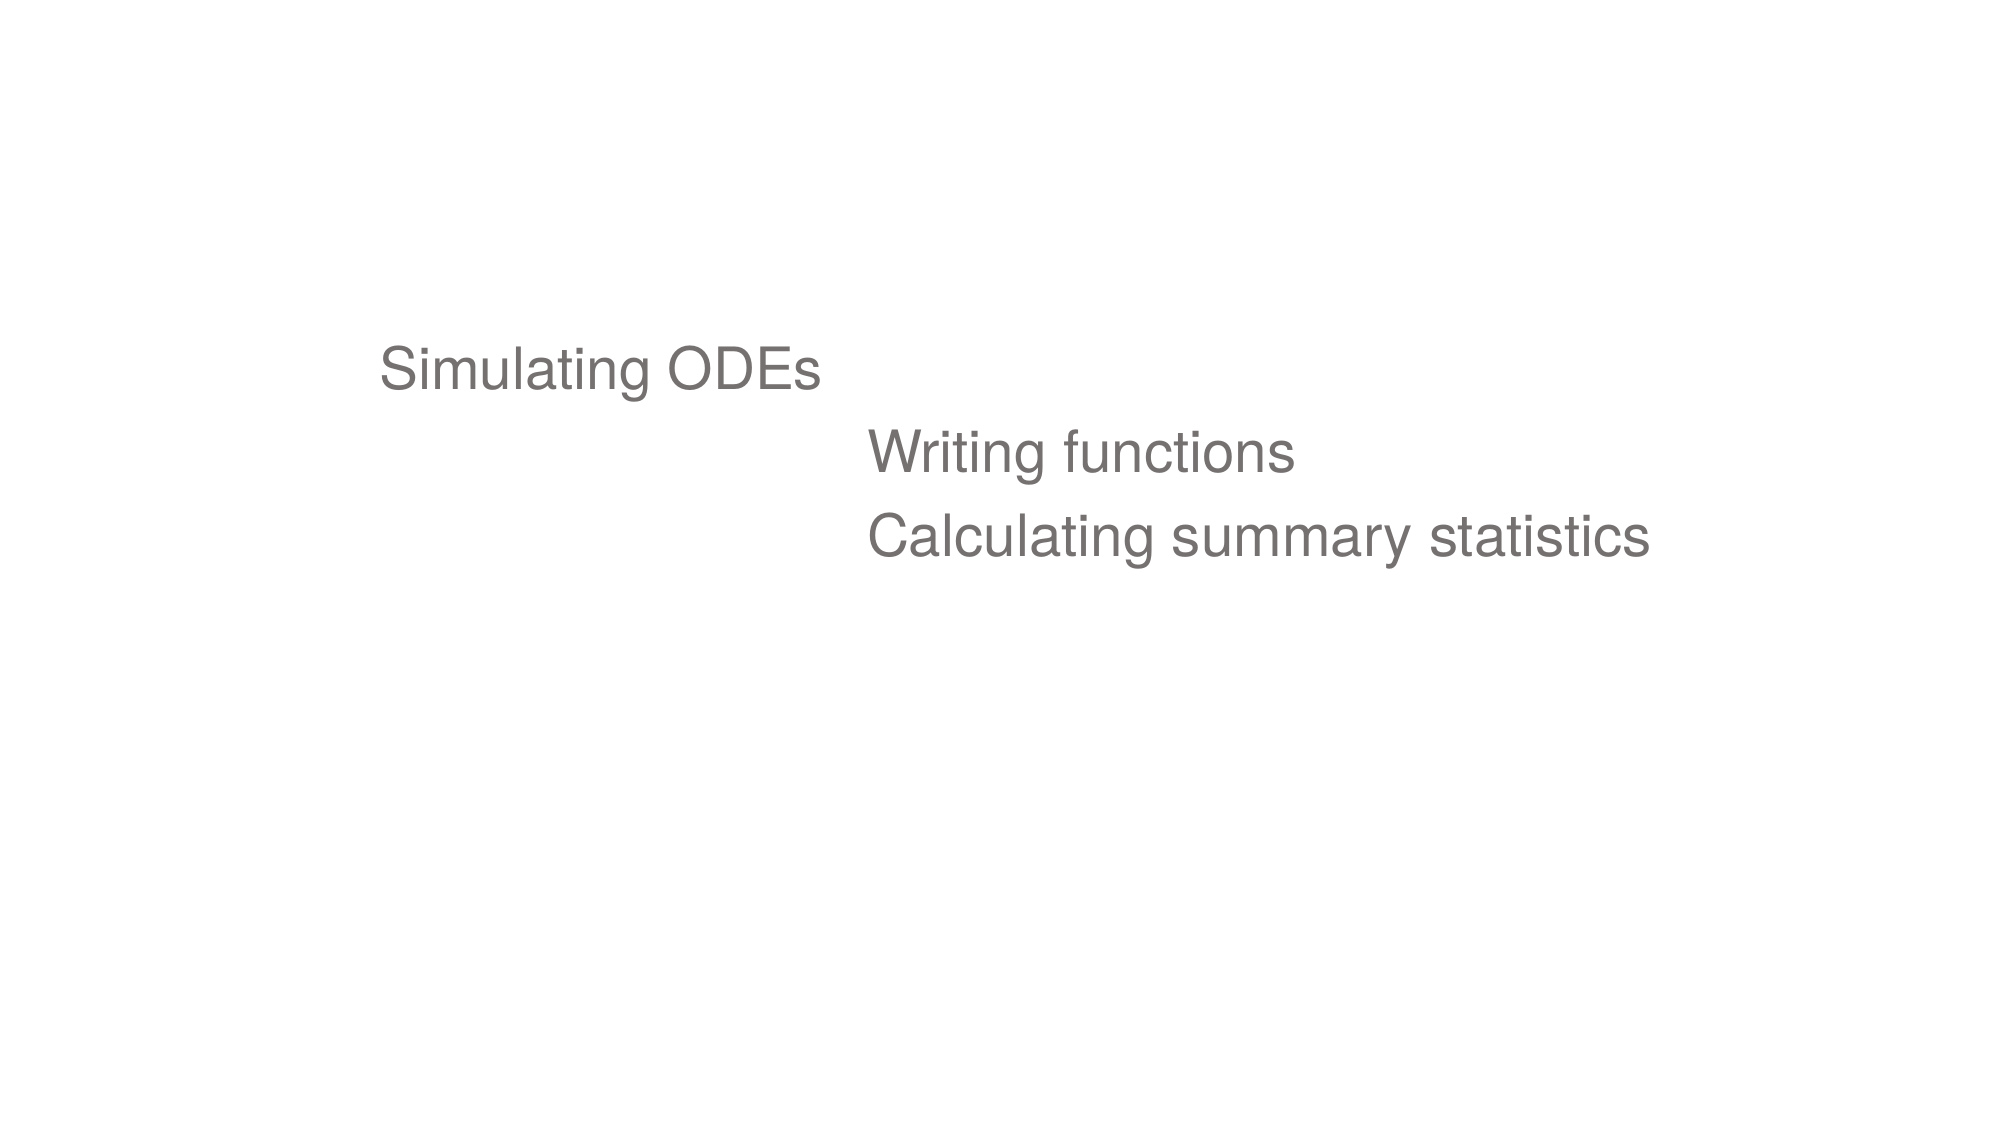

Simulating ODEs
                              Writing functions
                              Calculating summary statistics